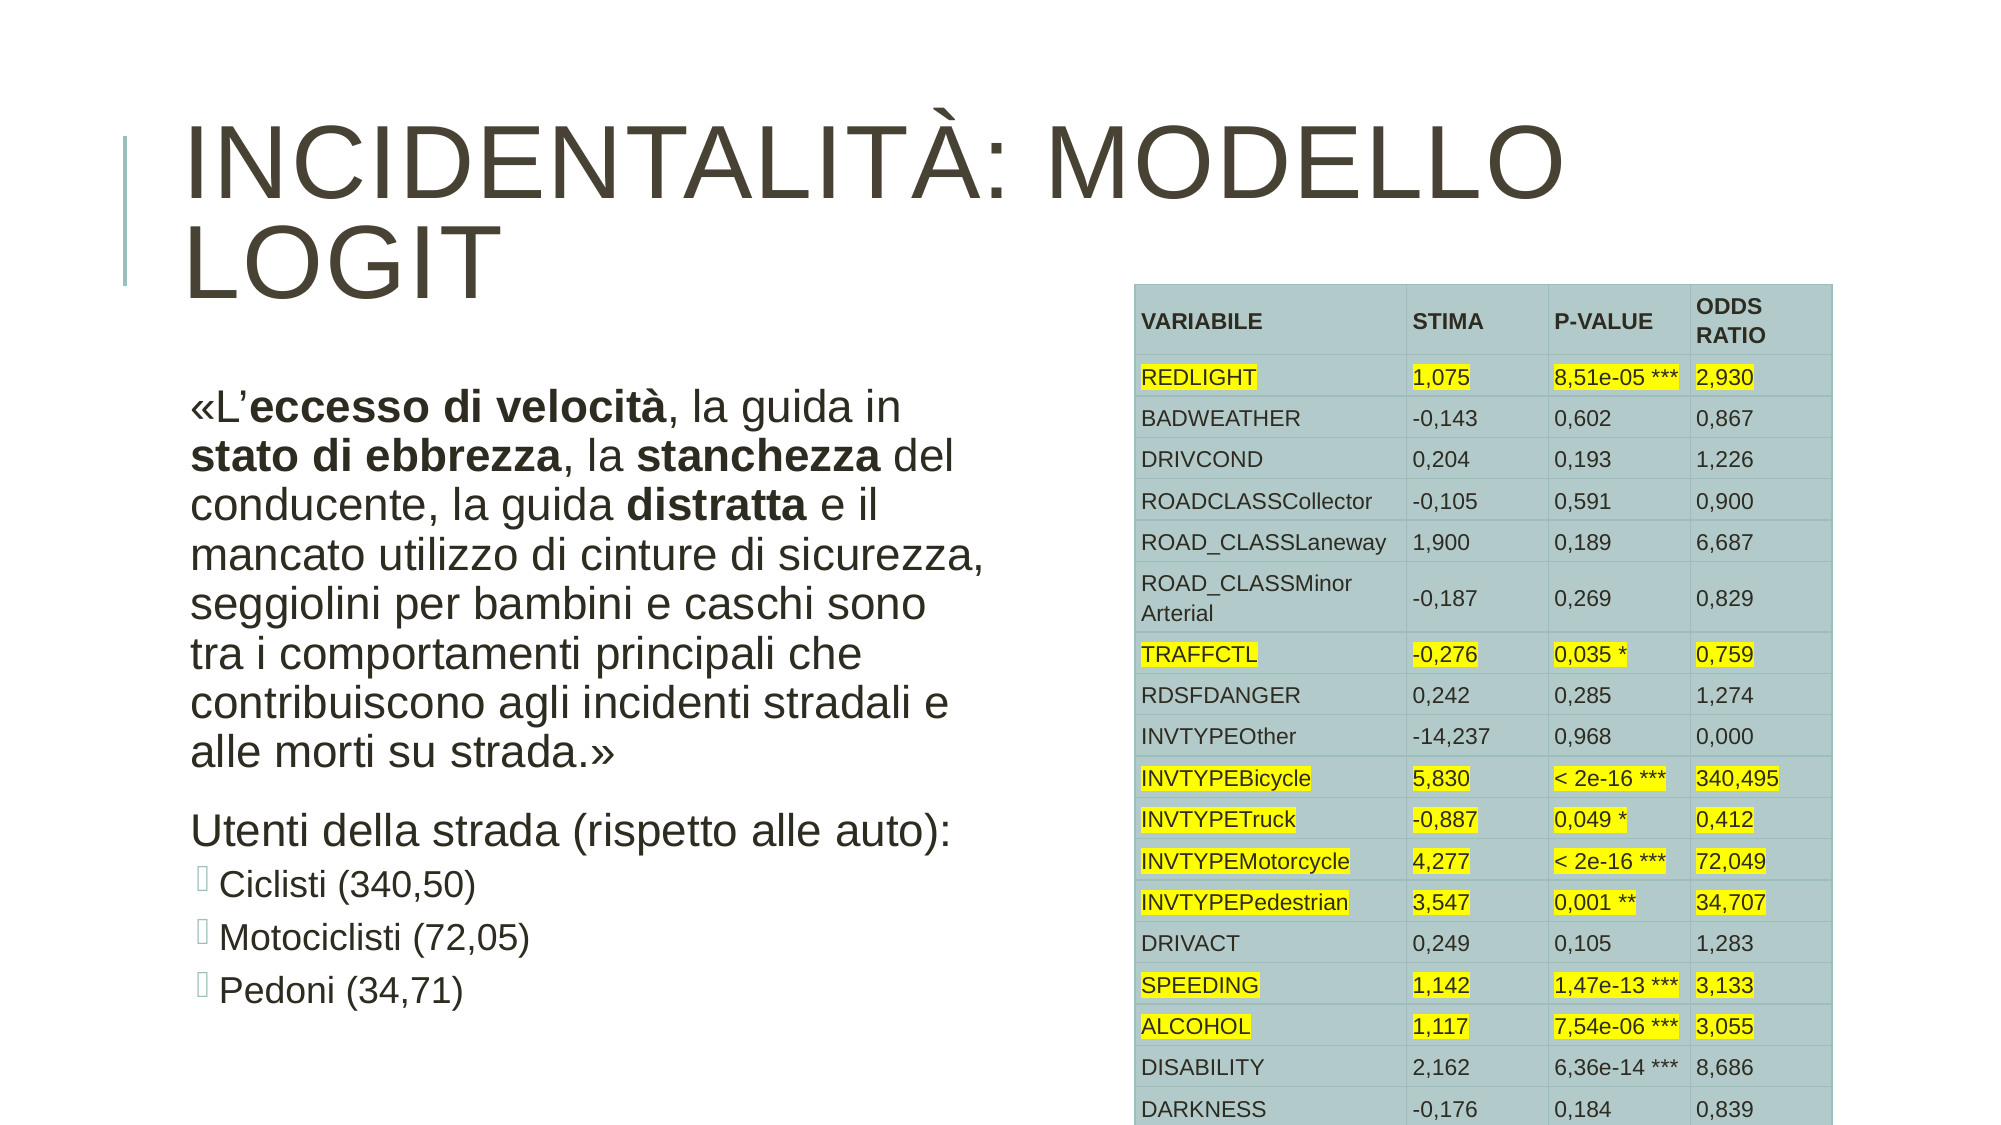

# Incidentalità: Modello logit
| VARIABILE | STIMA | P-VALUE | ODDS RATIO |
| --- | --- | --- | --- |
| REDLIGHT | 1,075 | 8,51e-05 \*\*\* | 2,930 |
| BADWEATHER | -0,143 | 0,602 | 0,867 |
| DRIVCOND | 0,204 | 0,193 | 1,226 |
| ROADCLASSCollector | -0,105 | 0,591 | 0,900 |
| ROAD\_CLASSLaneway | 1,900 | 0,189 | 6,687 |
| ROAD\_CLASSMinor Arterial | -0,187 | 0,269 | 0,829 |
| TRAFFCTL | -0,276 | 0,035 \* | 0,759 |
| RDSFDANGER | 0,242 | 0,285 | 1,274 |
| INVTYPEOther | -14,237 | 0,968 | 0,000 |
| INVTYPEBicycle | 5,830 | < 2e-16 \*\*\* | 340,495 |
| INVTYPETruck | -0,887 | 0,049 \* | 0,412 |
| INVTYPEMotorcycle | 4,277 | < 2e-16 \*\*\* | 72,049 |
| INVTYPEPedestrian | 3,547 | 0,001 \*\* | 34,707 |
| DRIVACT | 0,249 | 0,105 | 1,283 |
| SPEEDING | 1,142 | 1,47e-13 \*\*\* | 3,133 |
| ALCOHOL | 1,117 | 7,54e-06 \*\*\* | 3,055 |
| DISABILITY | 2,162 | 6,36e-14 \*\*\* | 8,686 |
| DARKNESS | -0,176 | 0,184 | 0,839 |
«L’eccesso di velocità, la guida in stato di ebbrezza, la stanchezza del conducente, la guida distratta e il mancato utilizzo di cinture di sicurezza, seggiolini per bambini e caschi sono tra i comportamenti principali che contribuiscono agli incidenti stradali e alle morti su strada.»
Utenti della strada (rispetto alle auto):
Ciclisti (340,50)
Motociclisti (72,05)
Pedoni (34,71)